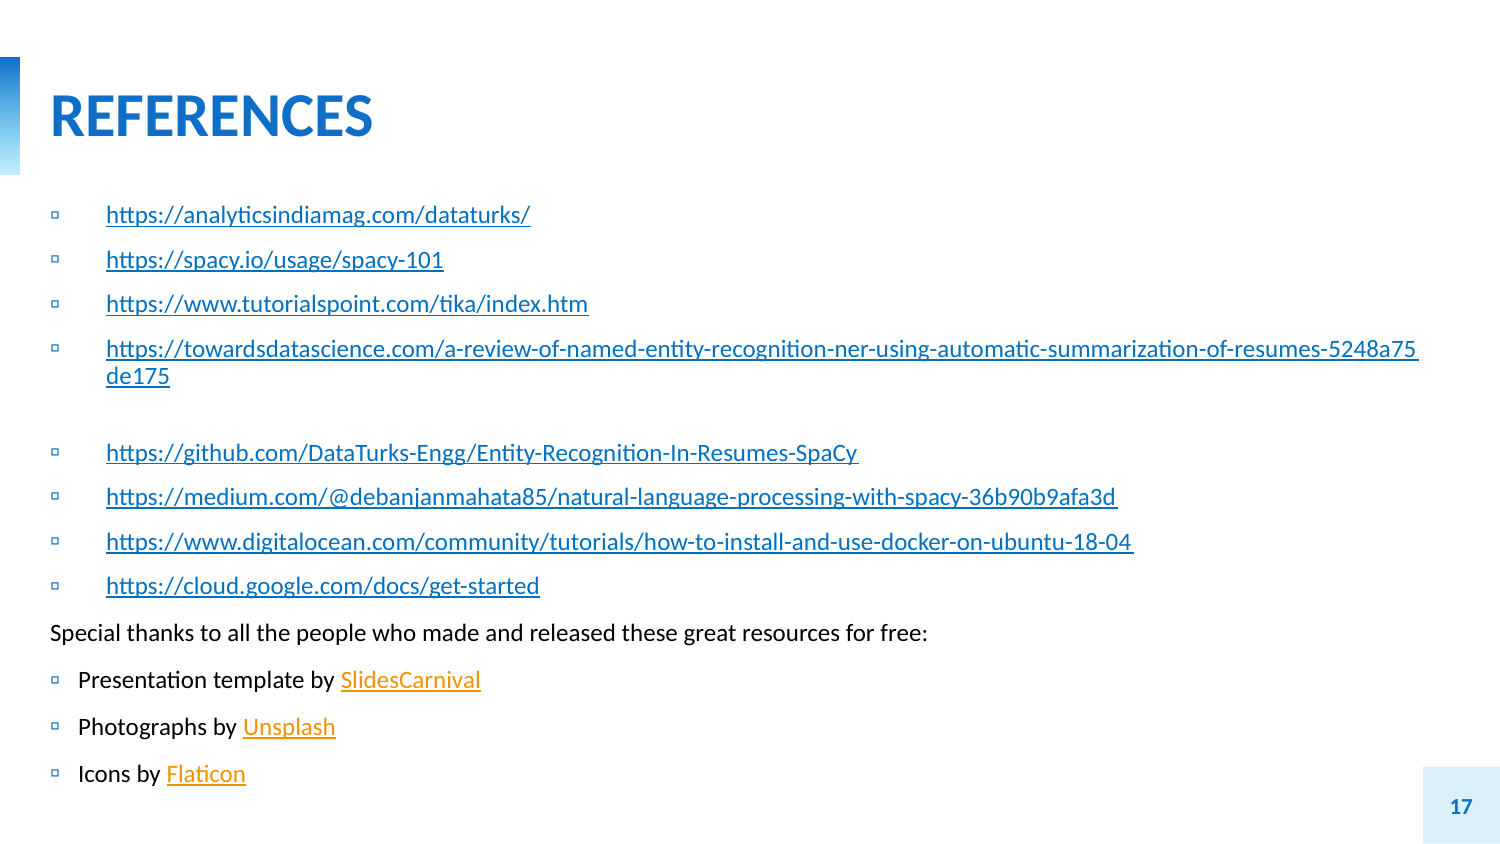

# REFERENCES
https://analyticsindiamag.com/dataturks/
https://spacy.io/usage/spacy-101
https://www.tutorialspoint.com/tika/index.htm
https://towardsdatascience.com/a-review-of-named-entity-recognition-ner-using-automatic-summarization-of-resumes-5248a75de175
https://github.com/DataTurks-Engg/Entity-Recognition-In-Resumes-SpaCy
https://medium.com/@debanjanmahata85/natural-language-processing-with-spacy-36b90b9afa3d
https://www.digitalocean.com/community/tutorials/how-to-install-and-use-docker-on-ubuntu-18-04
https://cloud.google.com/docs/get-started
Special thanks to all the people who made and released these great resources for free:
Presentation template by SlidesCarnival
Photographs by Unsplash
Icons by Flaticon
17